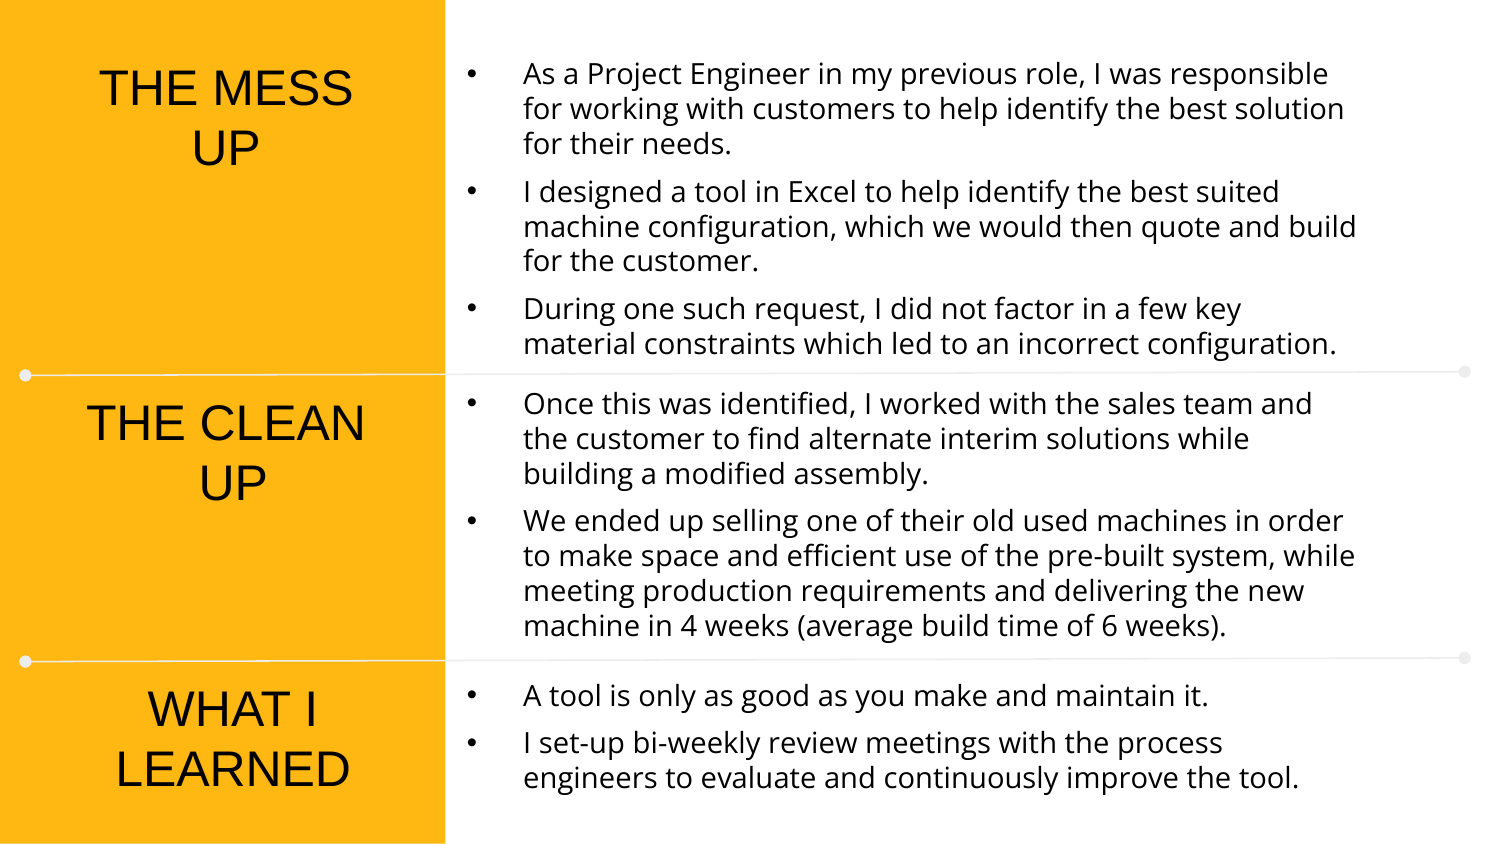

# THE MESS UP
As a Project Engineer in my previous role, I was responsible for working with customers to help identify the best solution for their needs.

I designed a tool in Excel to help identify the best suited machine configuration, which we would then quote and build for the customer.

During one such request, I did not factor in a few key material constraints which led to an incorrect configuration.

Once this was identified, I worked with the sales team and the customer to find alternate interim solutions while building a modified assembly.

We ended up selling one of their old used machines in order to make space and efficient use of the pre-built system, while meeting production requirements and delivering the new machine in 4 weeks (average build time of 6 weeks).

A tool is only as good as you make and maintain it.

I set-up bi-weekly review meetings with the process engineers to evaluate and continuously improve the tool.

THE CLEAN
UP
WHAT I LEARNED